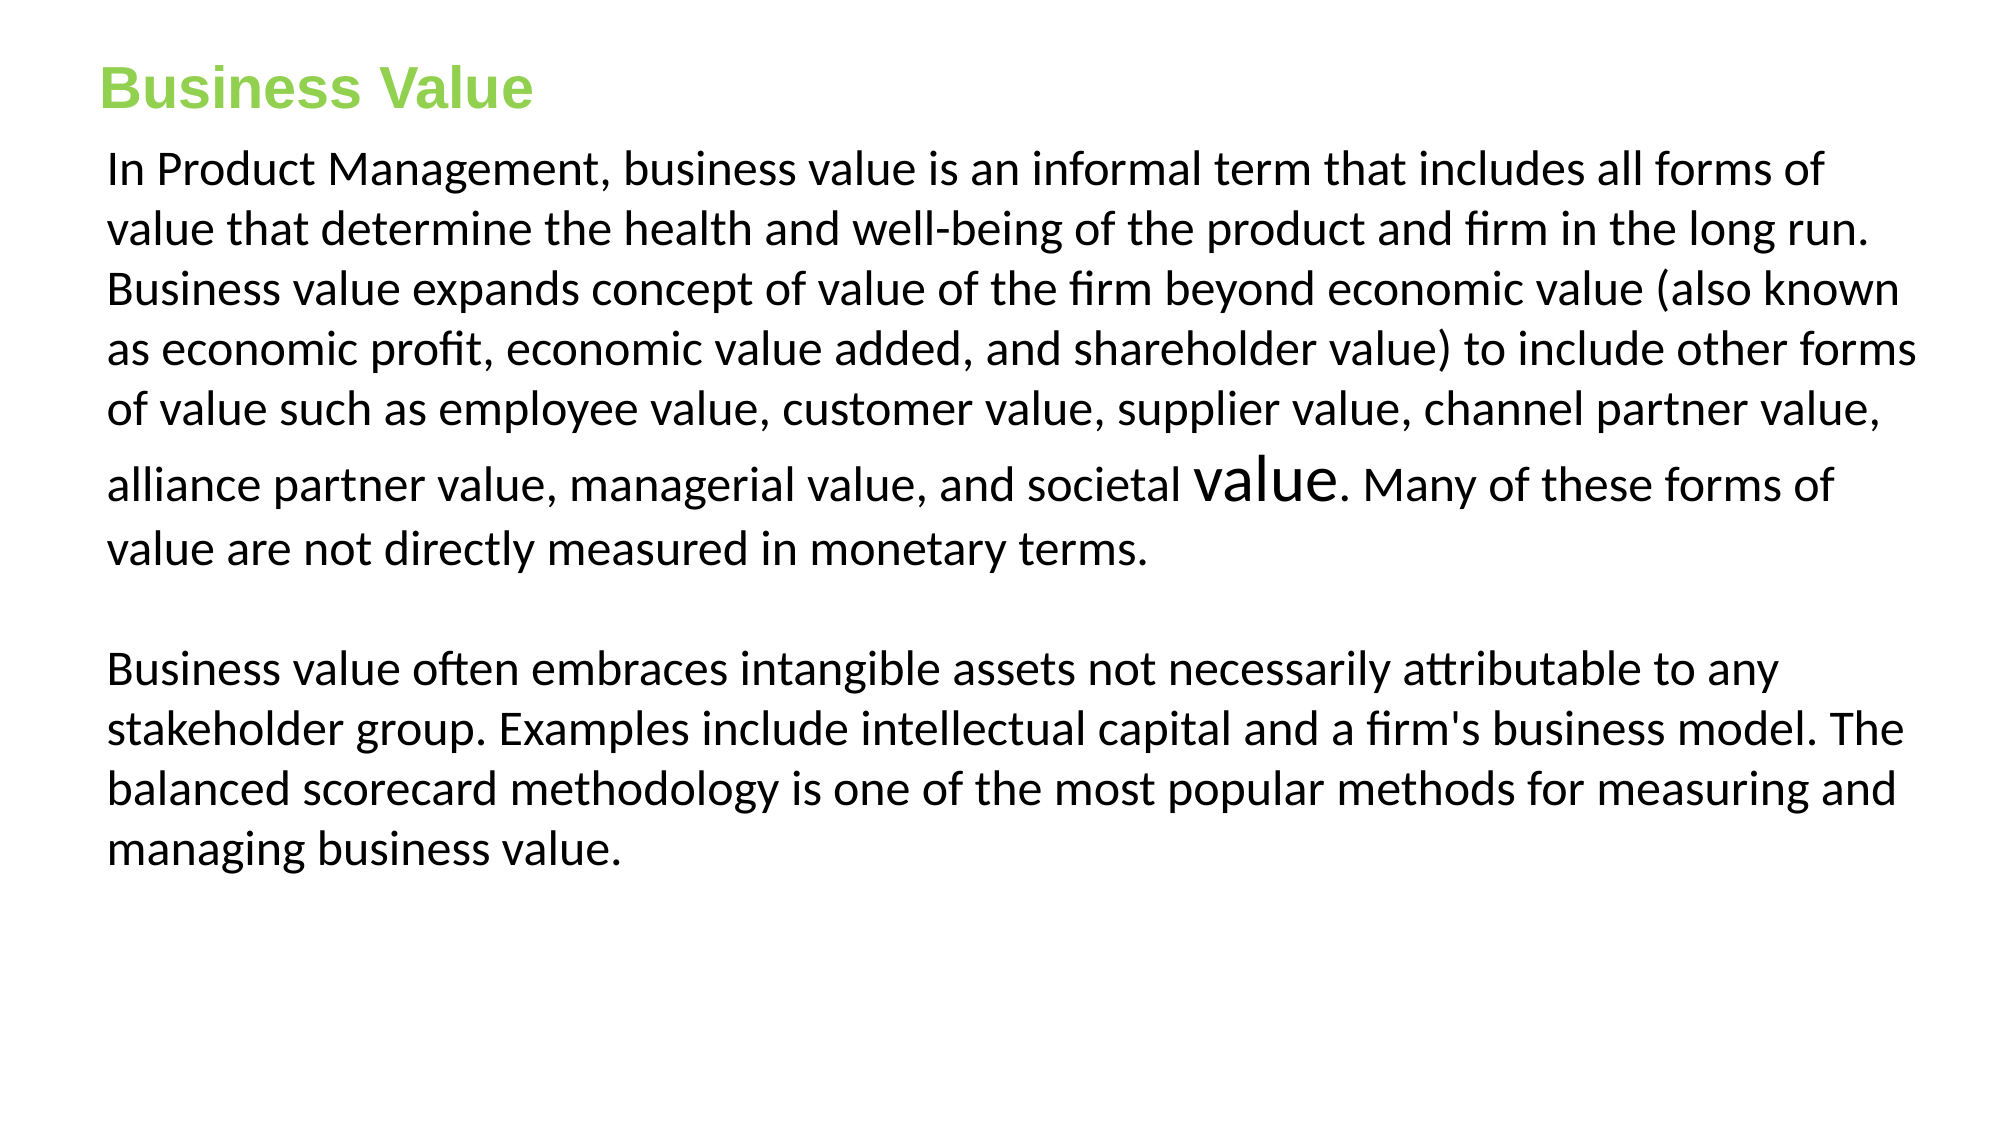

Business Value
In Product Management, business value is an informal term that includes all forms of value that determine the health and well-being of the product and firm in the long run. Business value expands concept of value of the firm beyond economic value (also known as economic profit, economic value added, and shareholder value) to include other forms of value such as employee value, customer value, supplier value, channel partner value, alliance partner value, managerial value, and societal value. Many of these forms of value are not directly measured in monetary terms.

Business value often embraces intangible assets not necessarily attributable to any stakeholder group. Examples include intellectual capital and a firm's business model. The balanced scorecard methodology is one of the most popular methods for measuring and managing business value.